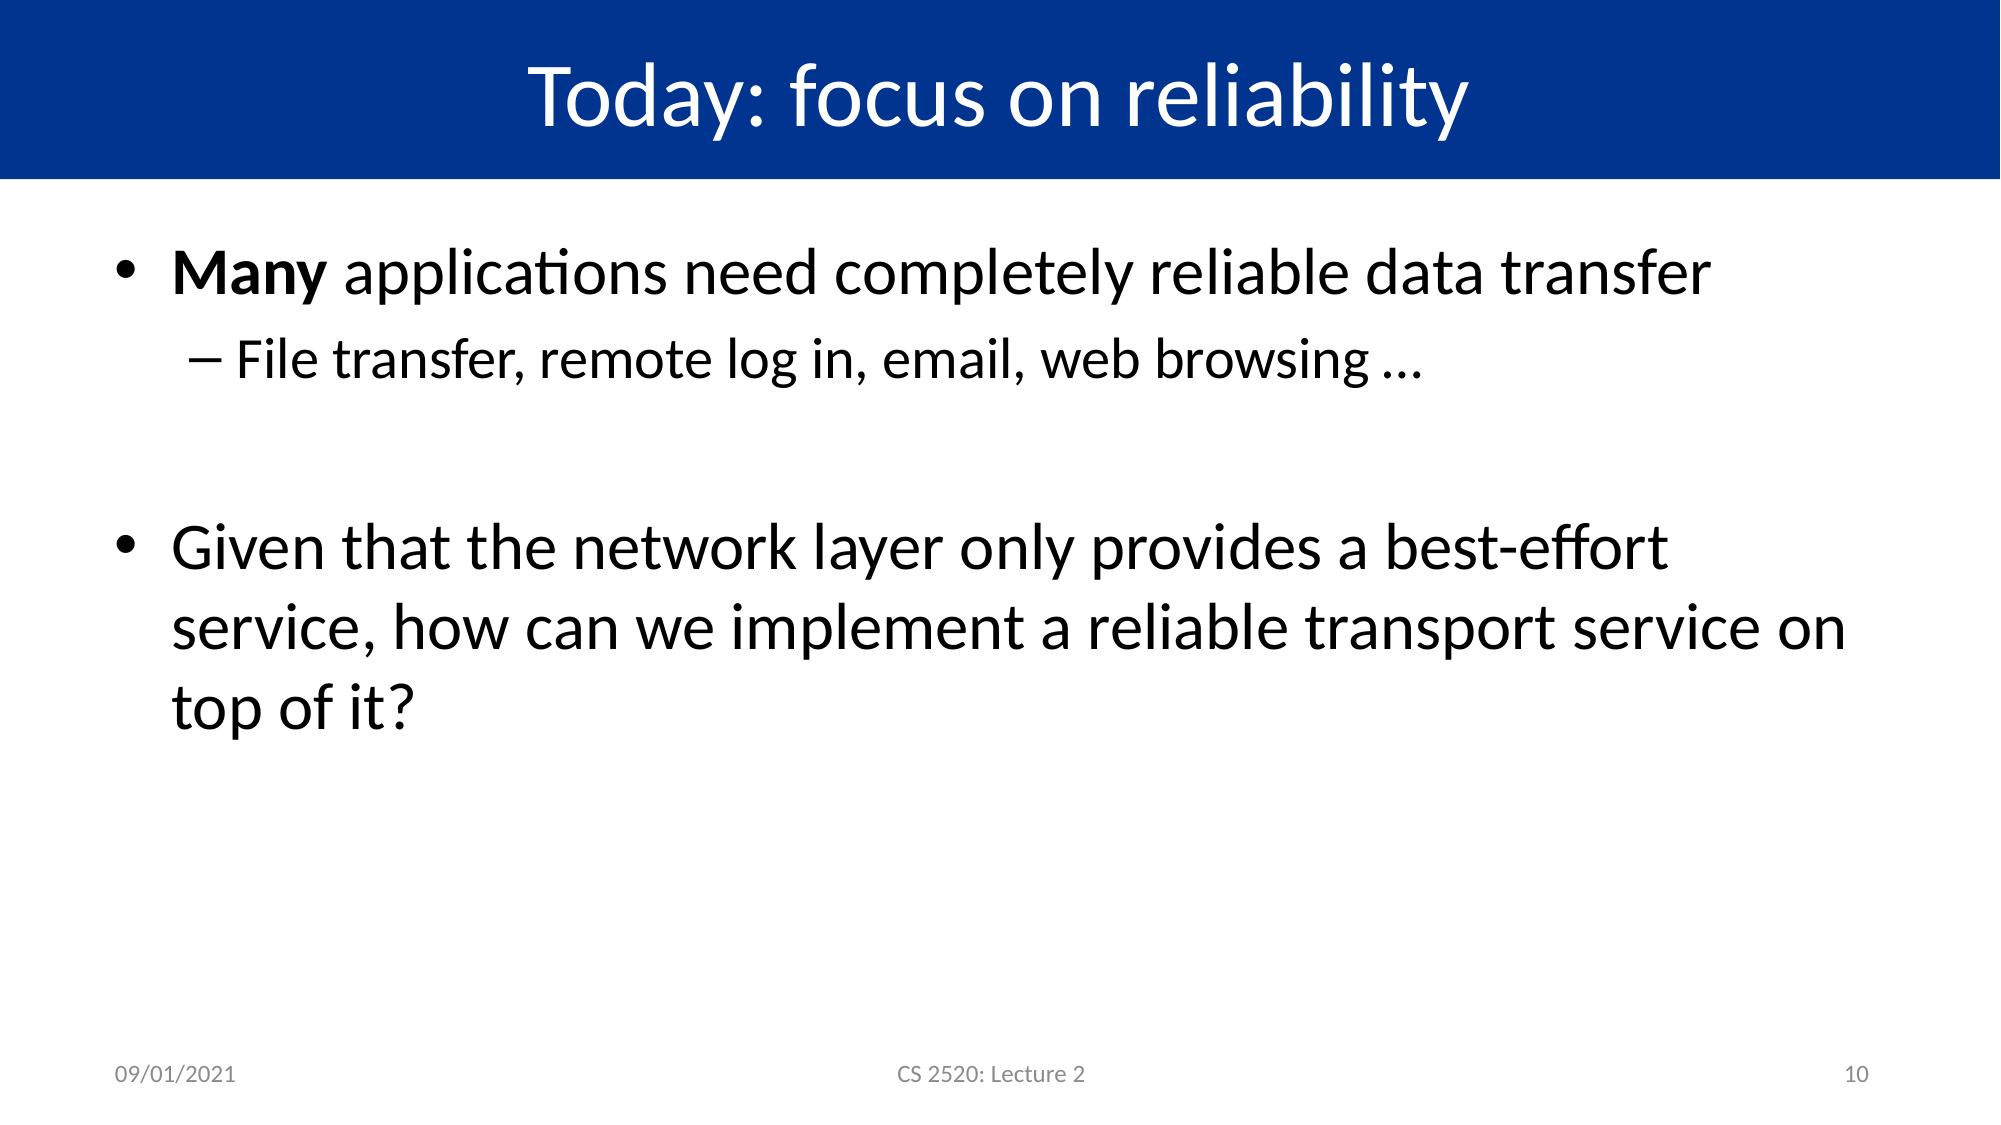

# Today: focus on reliability
Many applications need completely reliable data transfer
File transfer, remote log in, email, web browsing …

Given that the network layer only provides a best-effort service, how can we implement a reliable transport service on top of it?
09/01/2021
CS 2520: Lecture 2
10